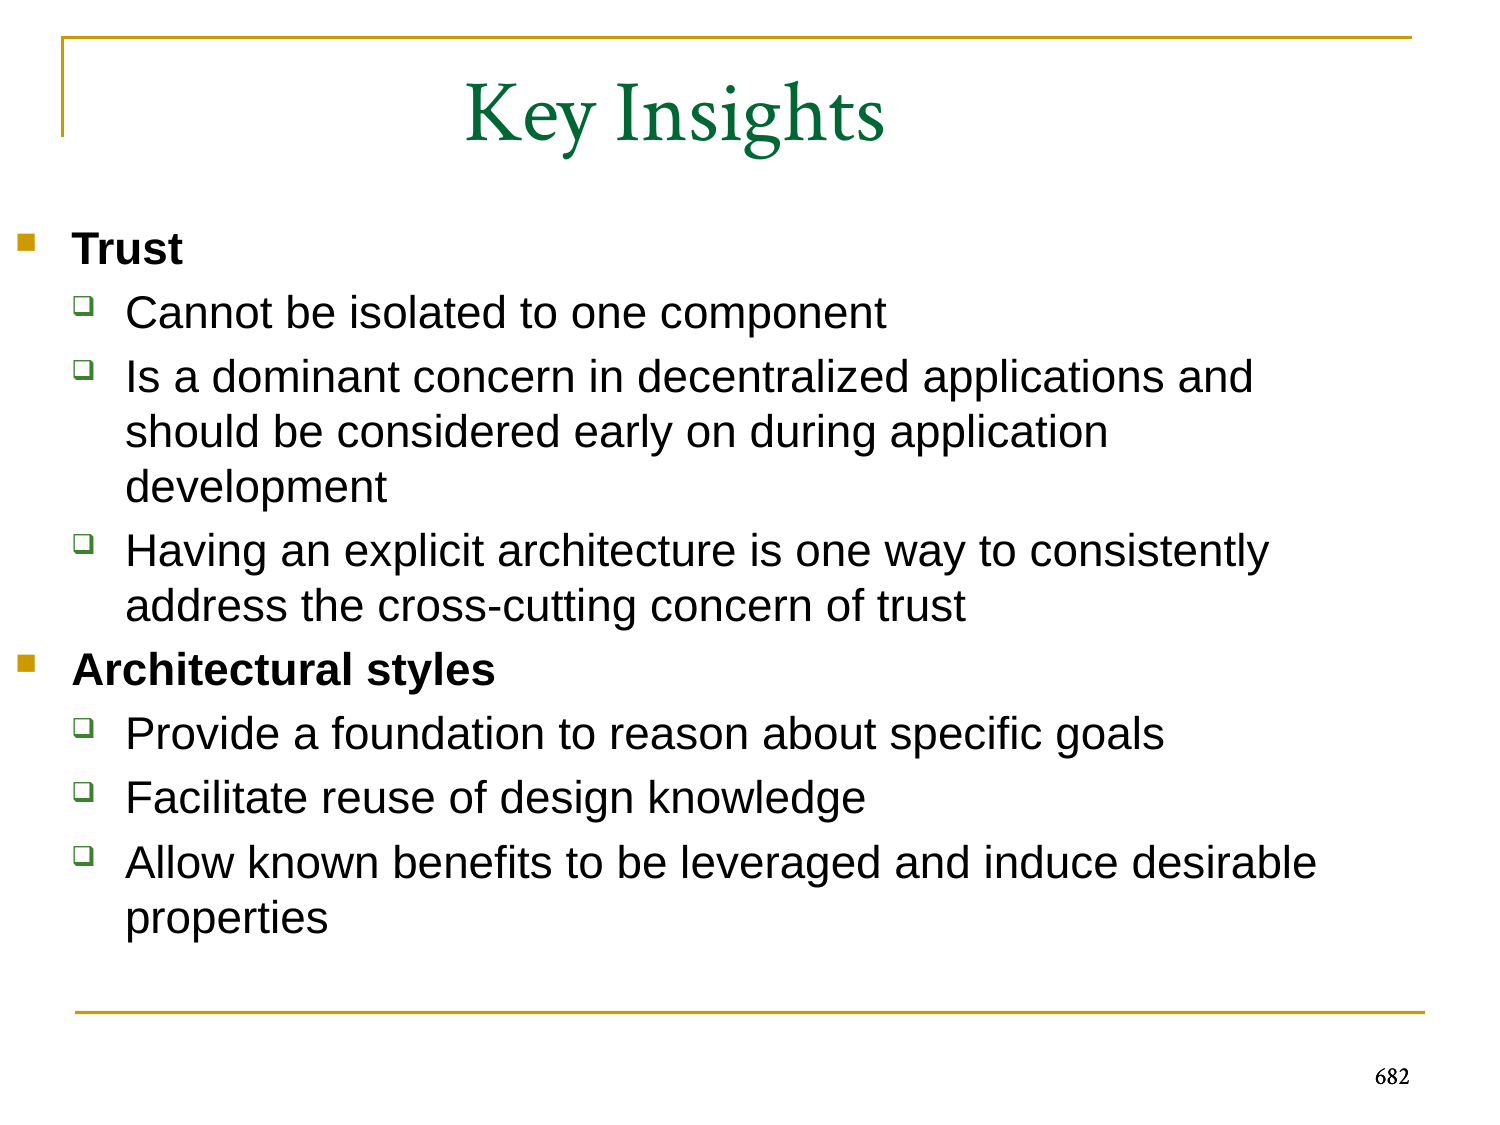

Key Insights
Trust
Cannot be isolated to one component
Is a dominant concern in decentralized applications and should be considered early on during application development
Having an explicit architecture is one way to consistently address the cross-cutting concern of trust
Architectural styles
Provide a foundation to reason about specific goals
Facilitate reuse of design knowledge
Allow known benefits to be leveraged and induce desirable properties
682
682